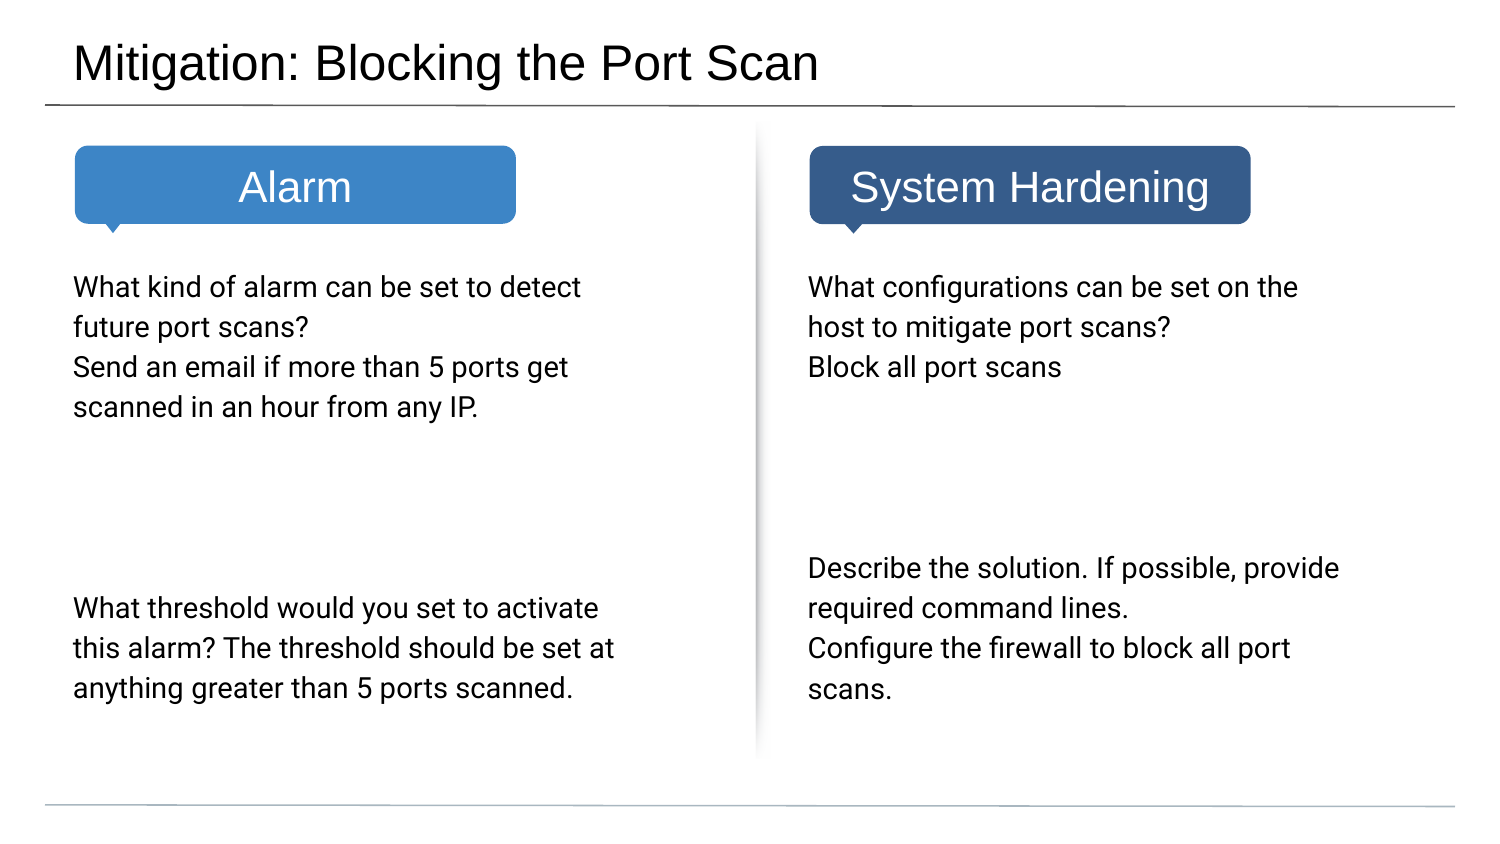

# Mitigation: Blocking the Port Scan
What kind of alarm can be set to detect future port scans?
Send an email if more than 5 ports get scanned in an hour from any IP.

What threshold would you set to activate this alarm? The threshold should be set at anything greater than 5 ports scanned.
What configurations can be set on the host to mitigate port scans?
Block all port scans

Describe the solution. If possible, provide required command lines.
Configure the firewall to block all port scans.